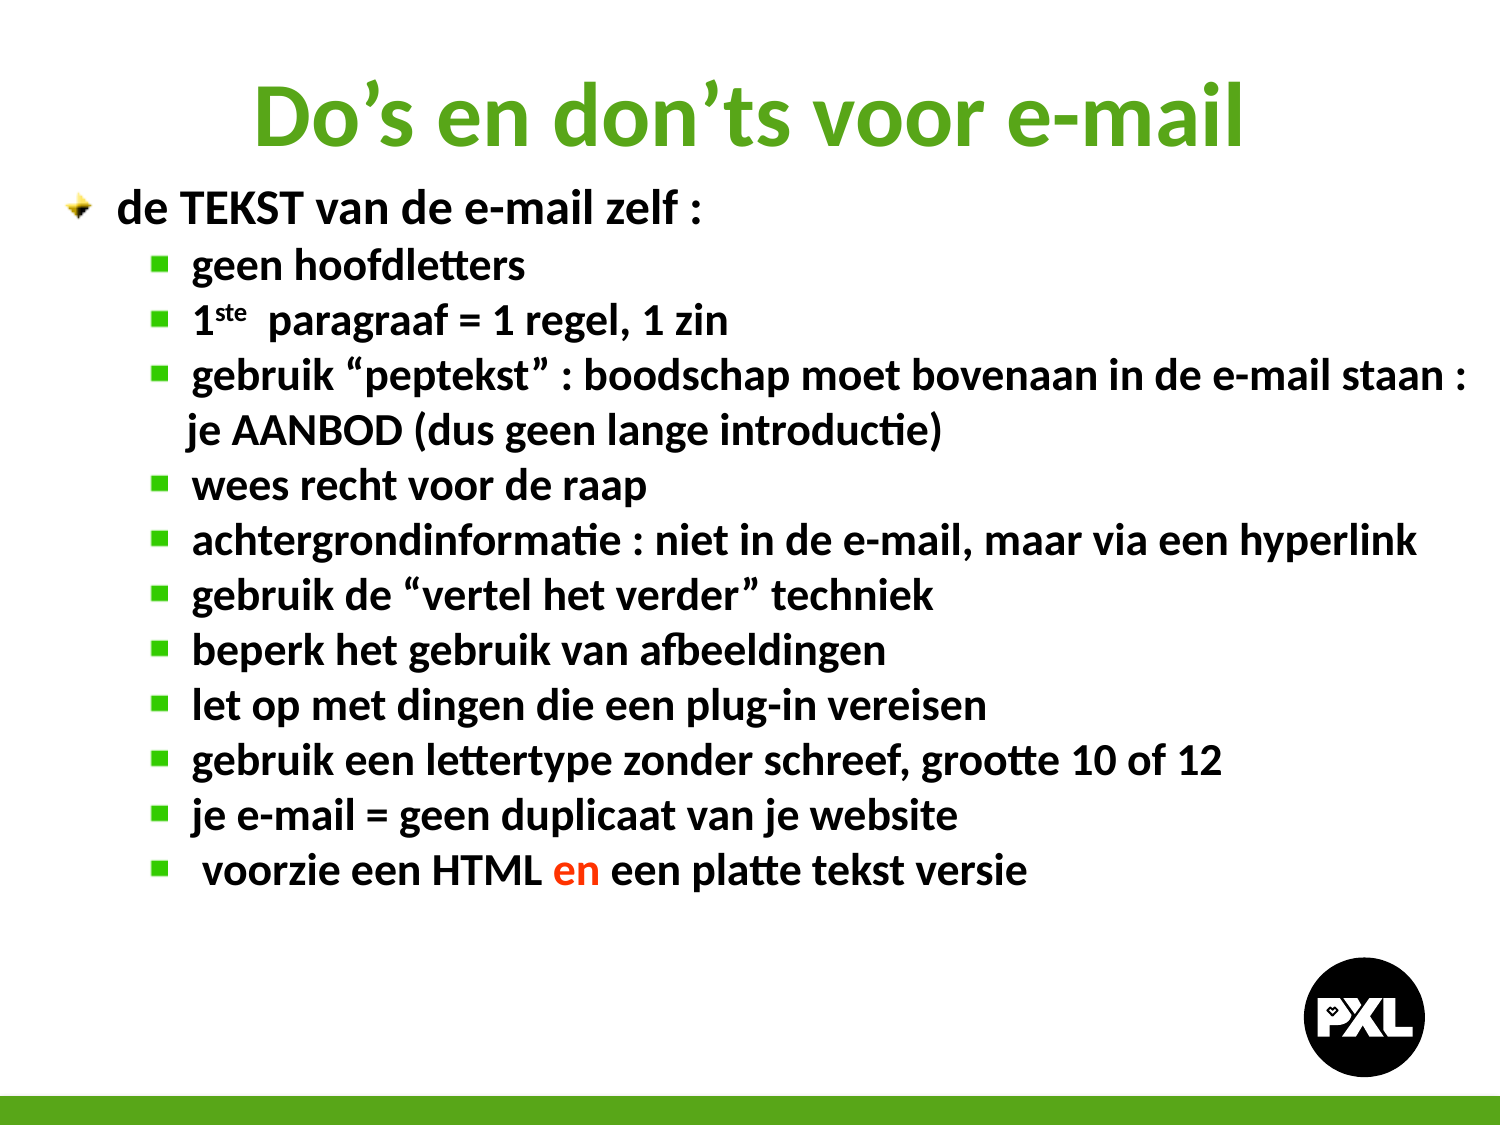

Do’s en don’ts voor e-mail
de TEKST van de e-mail zelf :
geen hoofdletters
1ste  paragraaf = 1 regel, 1 zin
gebruik “peptekst” : boodschap moet bovenaan in de e-mail staan :
     je AANBOD (dus geen lange introductie)
wees recht voor de raap
achtergrondinformatie : niet in de e-mail, maar via een hyperlink
gebruik de “vertel het verder” techniek
beperk het gebruik van afbeeldingen
let op met dingen die een plug-in vereisen
gebruik een lettertype zonder schreef, grootte 10 of 12
je e-mail = geen duplicaat van je website
 voorzie een HTML en een platte tekst versie